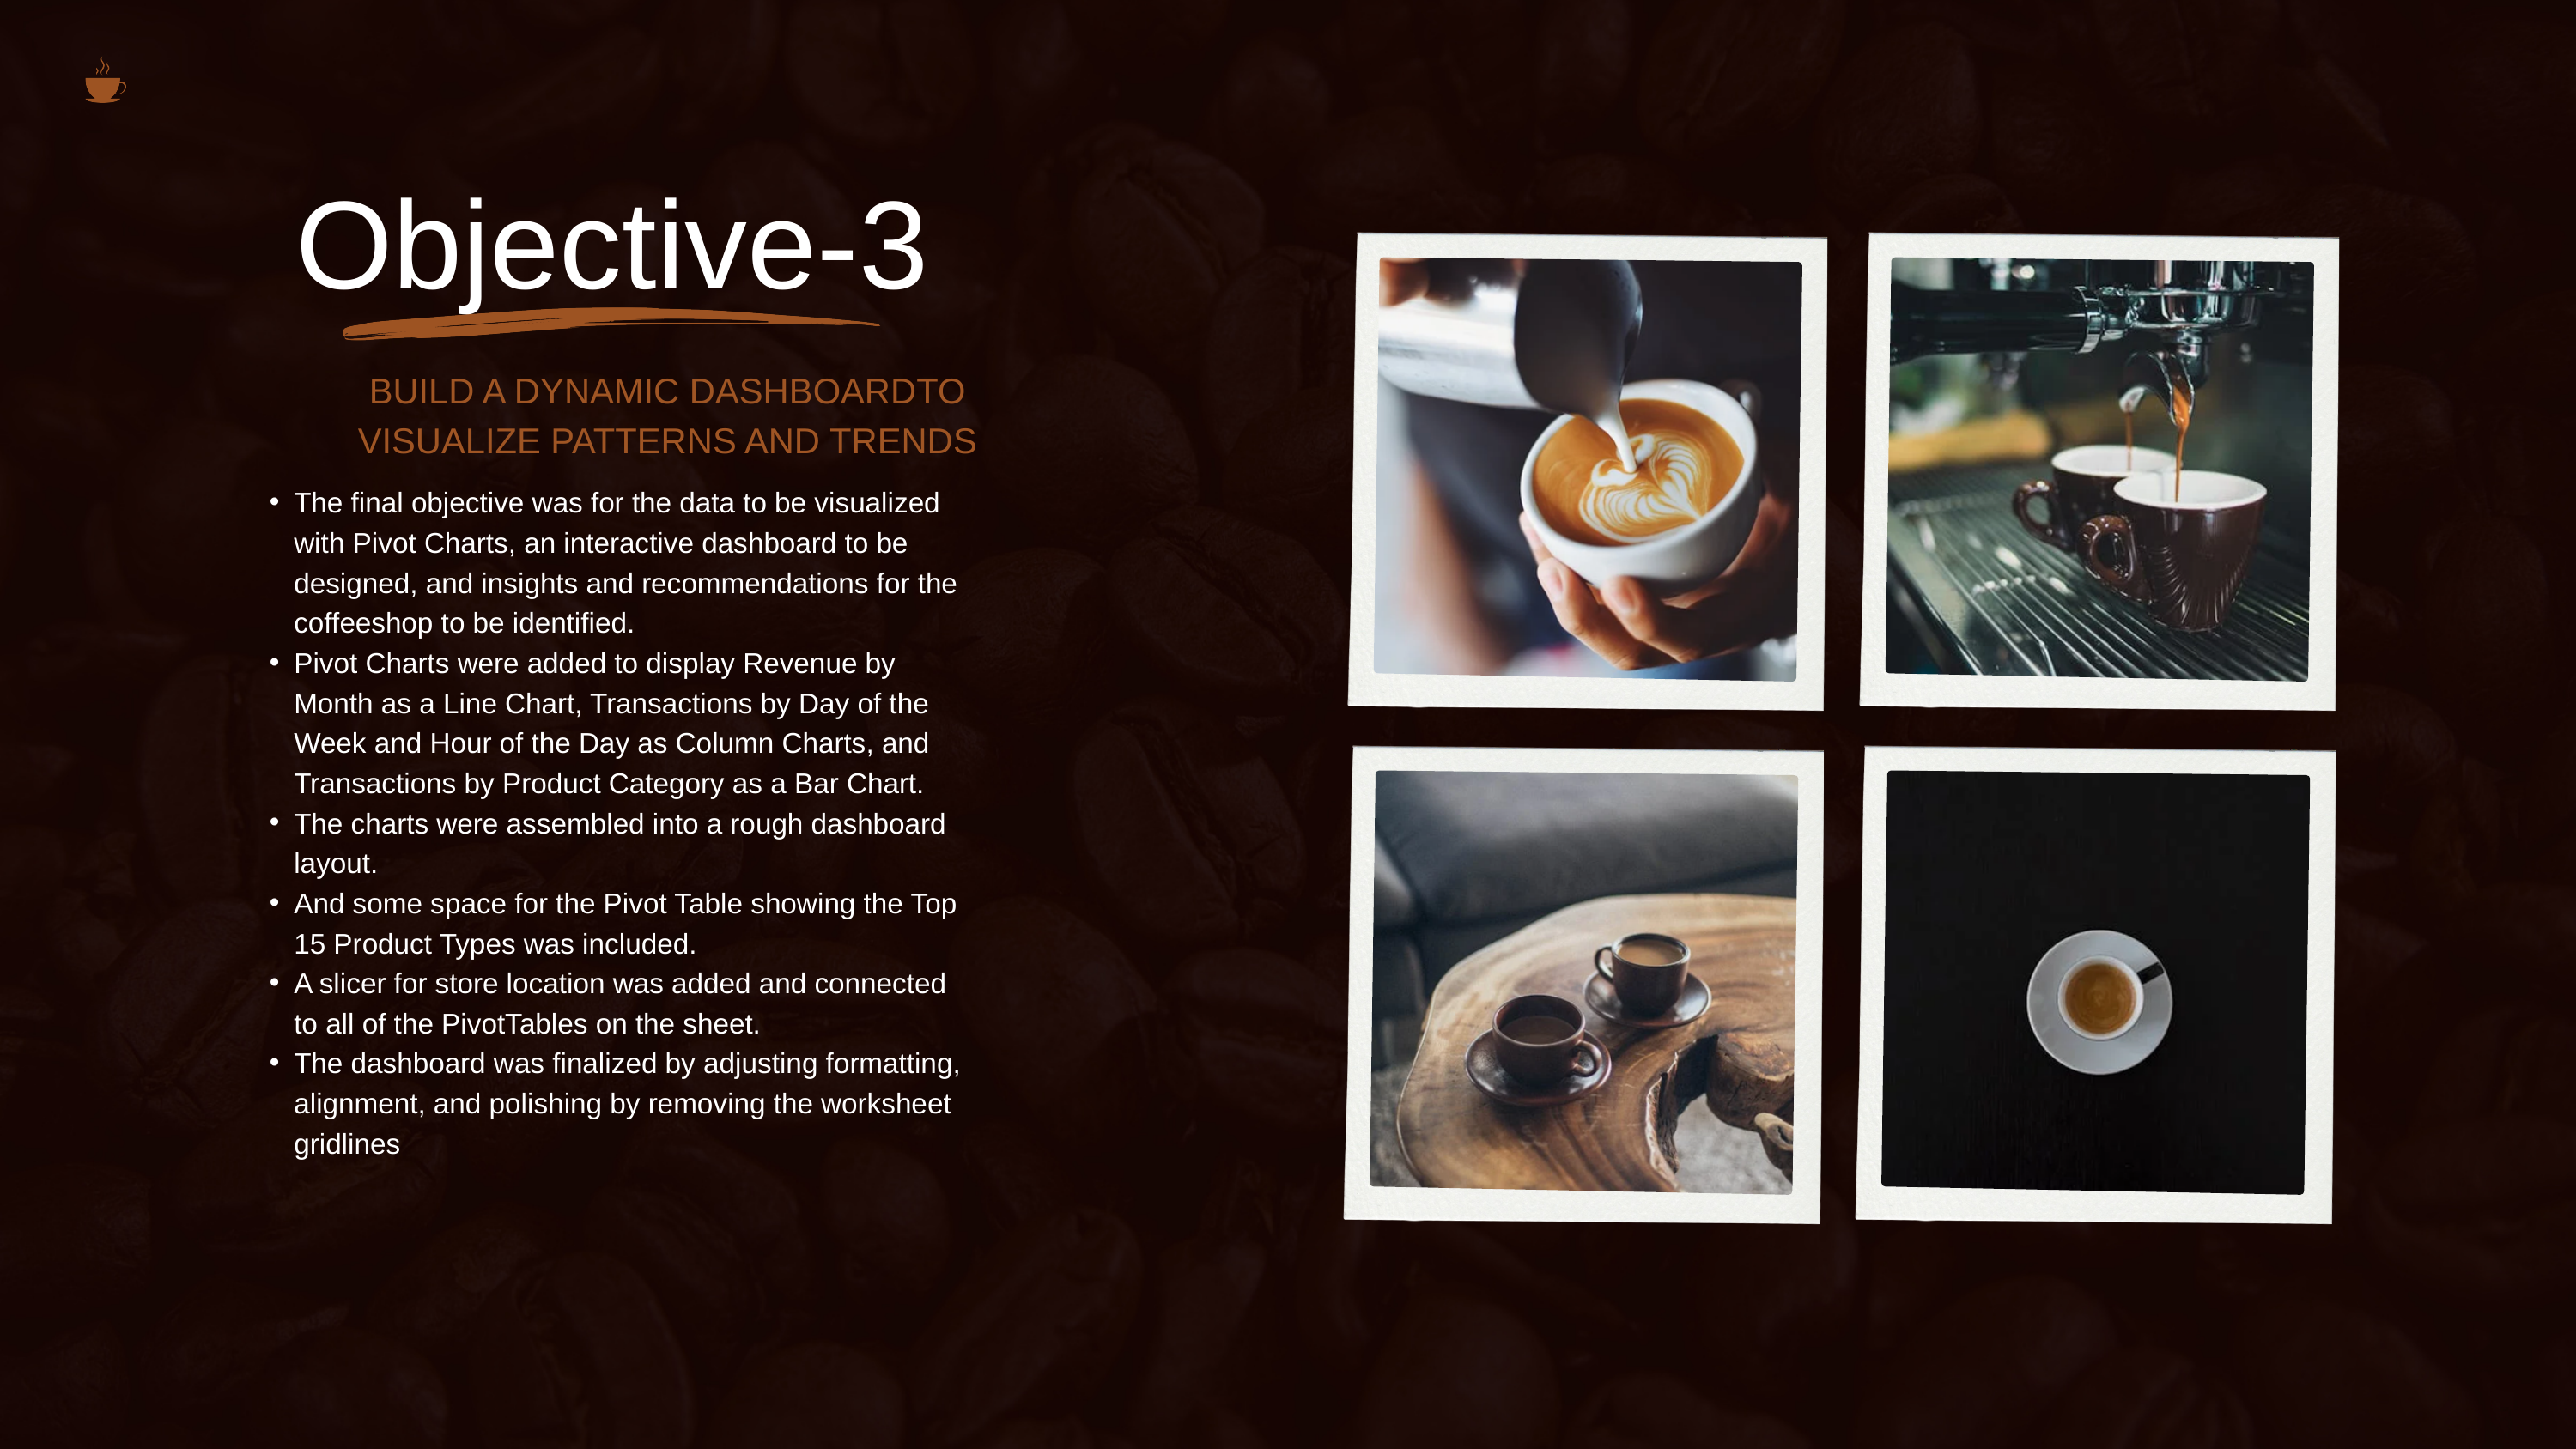

Objective-3

BUILD A DYNAMIC DASHBOARDTO VISUALIZE PATTERNS AND TRENDS

The final objective was for the data to be visualized with Pivot Charts, an interactive dashboard to be designed, and insights and recommendations for the coffeeshop to be identified.
Pivot Charts were added to display Revenue by Month as a Line Chart, Transactions by Day of the Week and Hour of the Day as Column Charts, and Transactions by Product Category as a Bar Chart.
The charts were assembled into a rough dashboard layout.
And some space for the Pivot Table showing the Top 15 Product Types was included.
A slicer for store location was added and connected to all of the PivotTables on the sheet.
The dashboard was finalized by adjusting formatting, alignment, and polishing by removing the worksheet gridlines